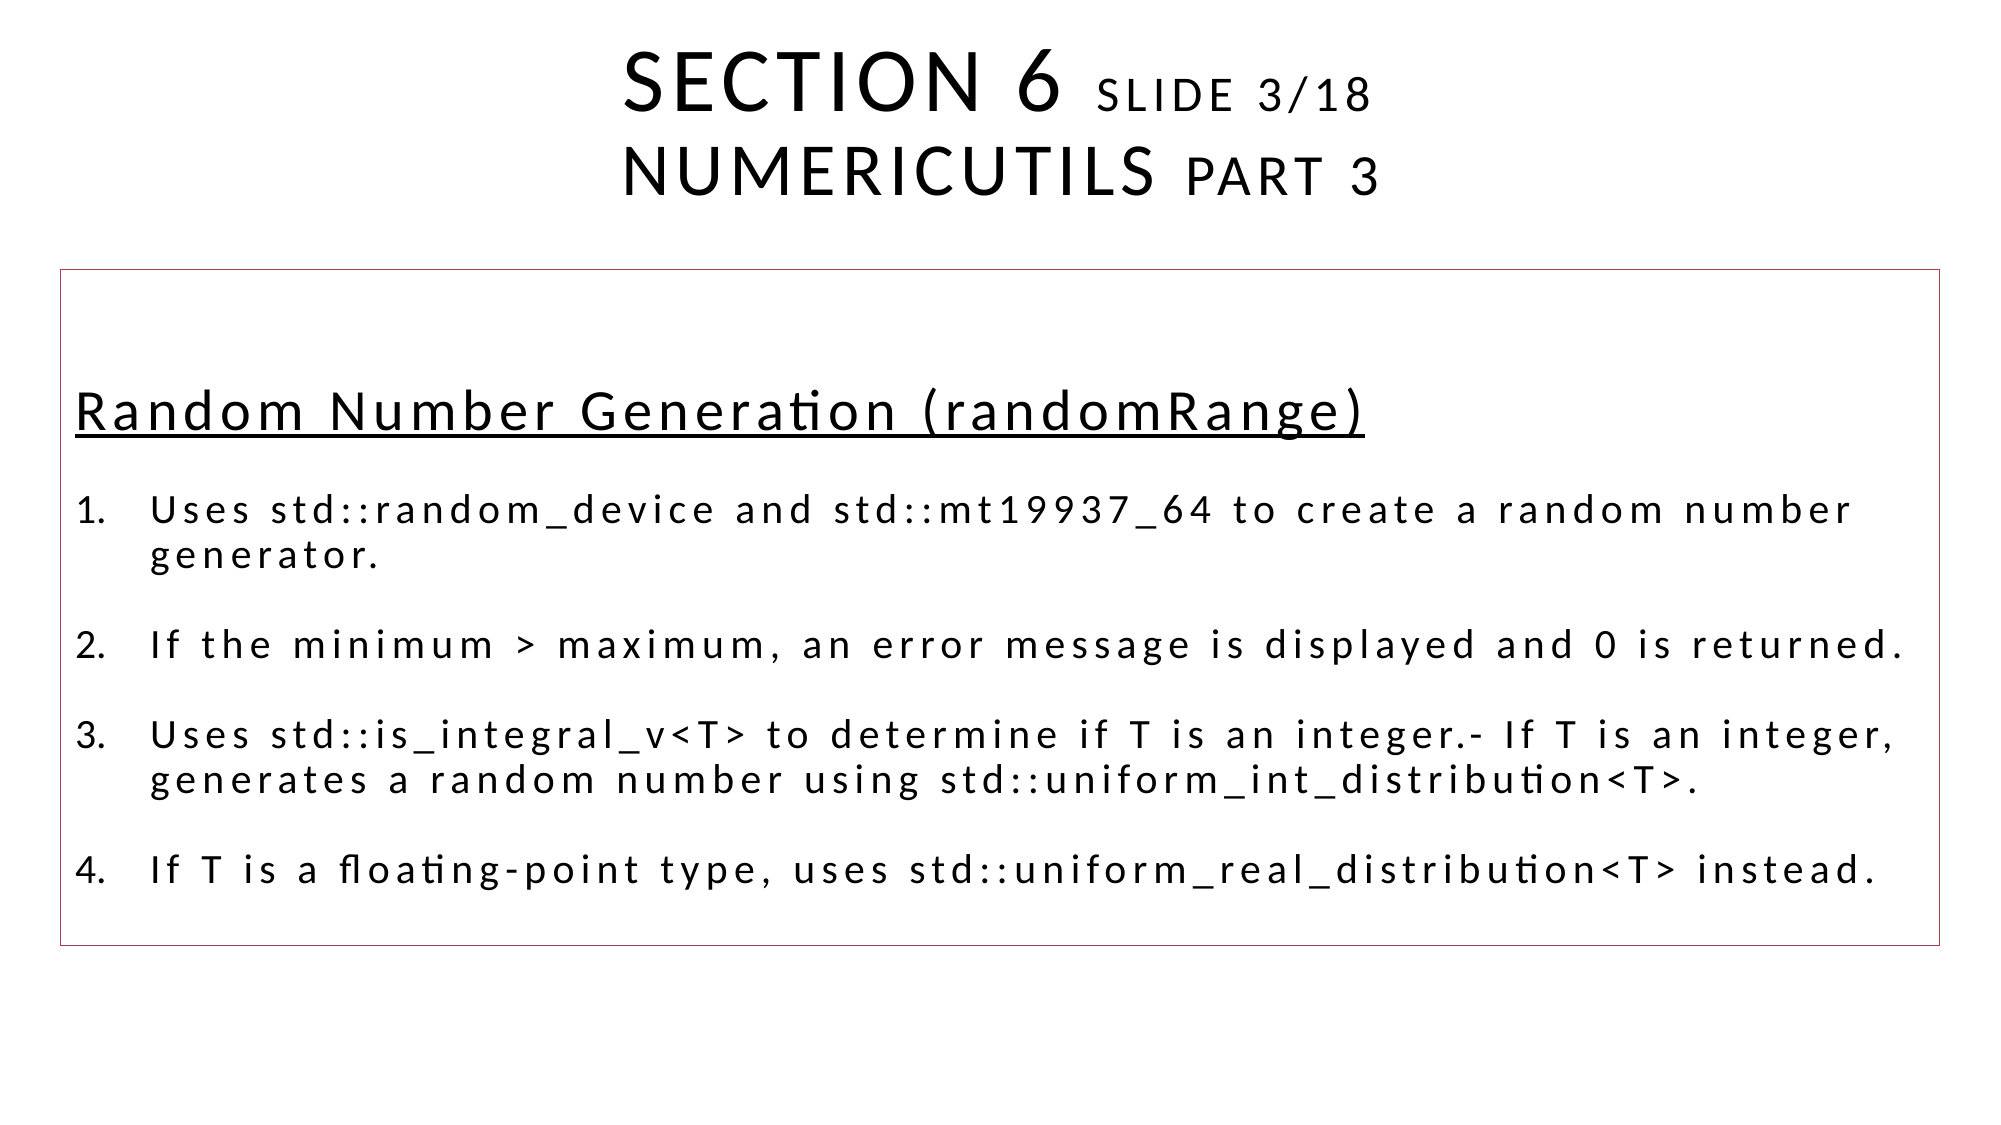

# Section 6 Slide 3/18 NumericUTIls part 3
Random Number Generation (randomRange)

Uses std::random_device and std::mt19937_64 to create a random number generator.

If the minimum > maximum, an error message is displayed and 0 is returned.

Uses std::is_integral_v<T> to determine if T is an integer.- If T is an integer, generates a random number using std::uniform_int_distribution<T>.

If T is a floating-point type, uses std::uniform_real_distribution<T> instead.